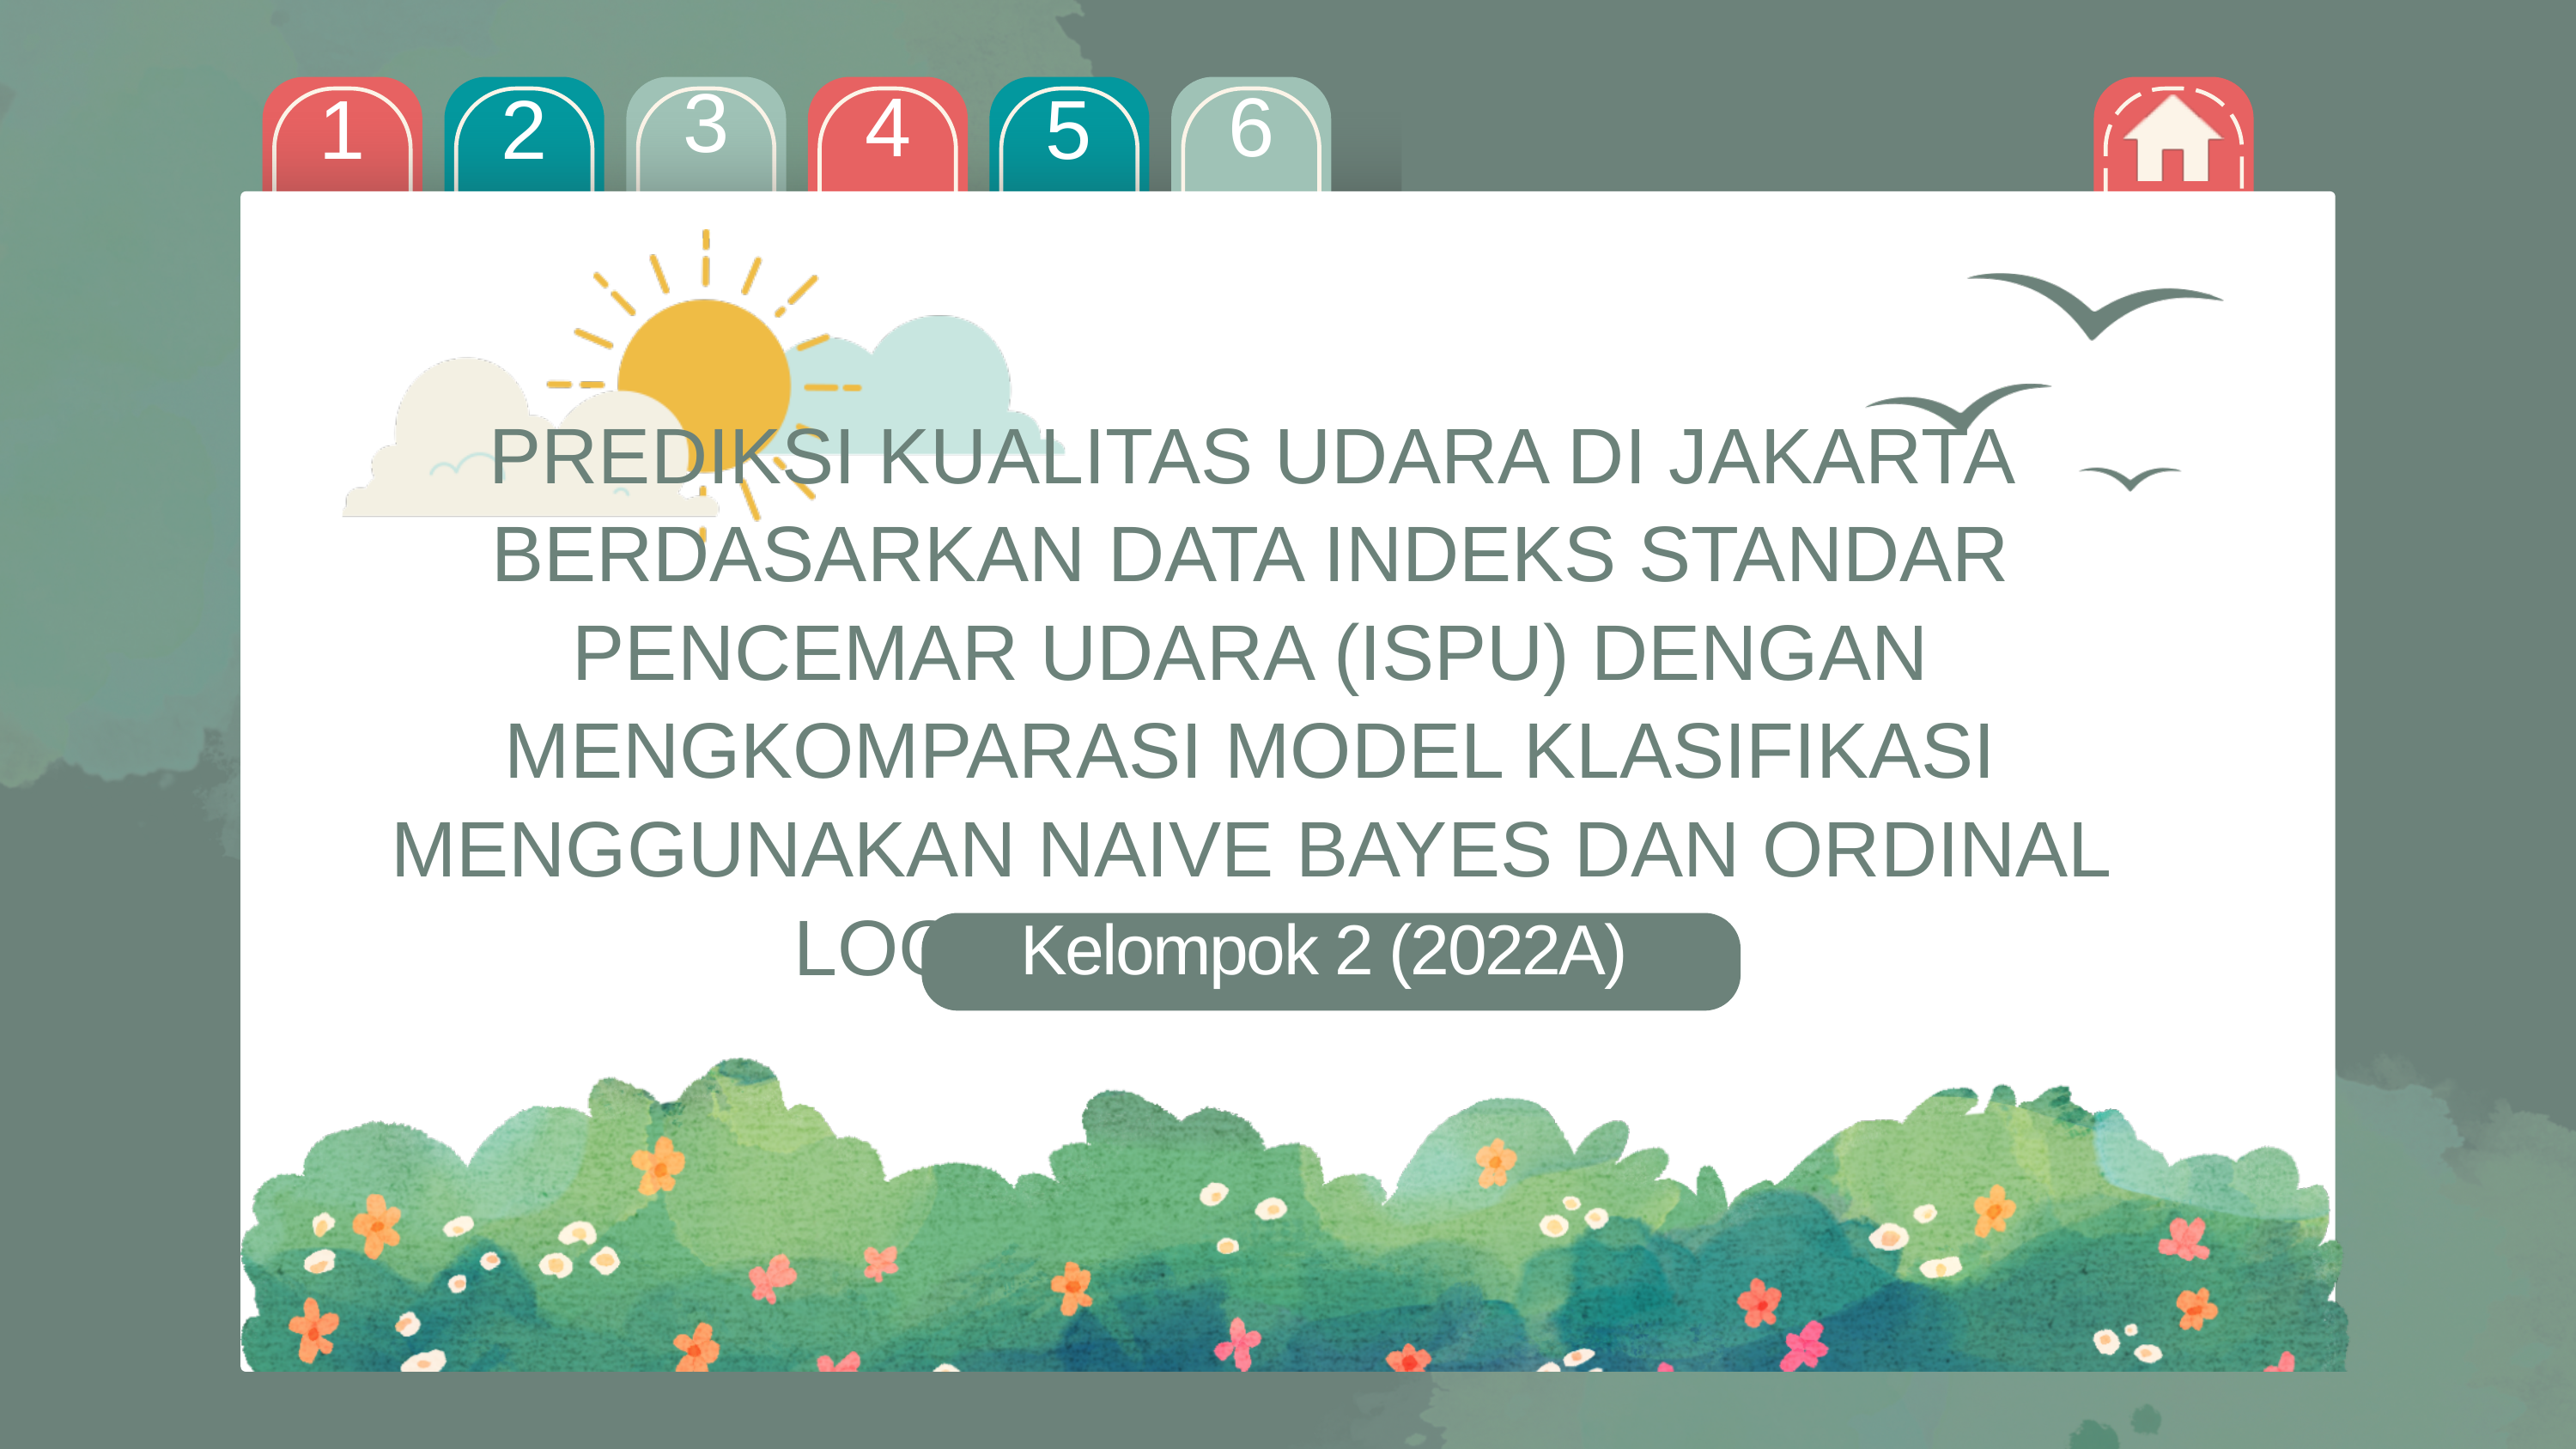

3
4
6
1
2
5

PREDIKSI KUALITAS UDARA DI JAKARTA BERDASARKAN DATA INDEKS STANDAR PENCEMAR UDARA (ISPU) DENGAN MENGKOMPARASI MODEL KLASIFIKASI MENGGUNAKAN NAIVE BAYES DAN ORDINAL LOGISTIC REGRESSION

Kelompok 2 (2022A)